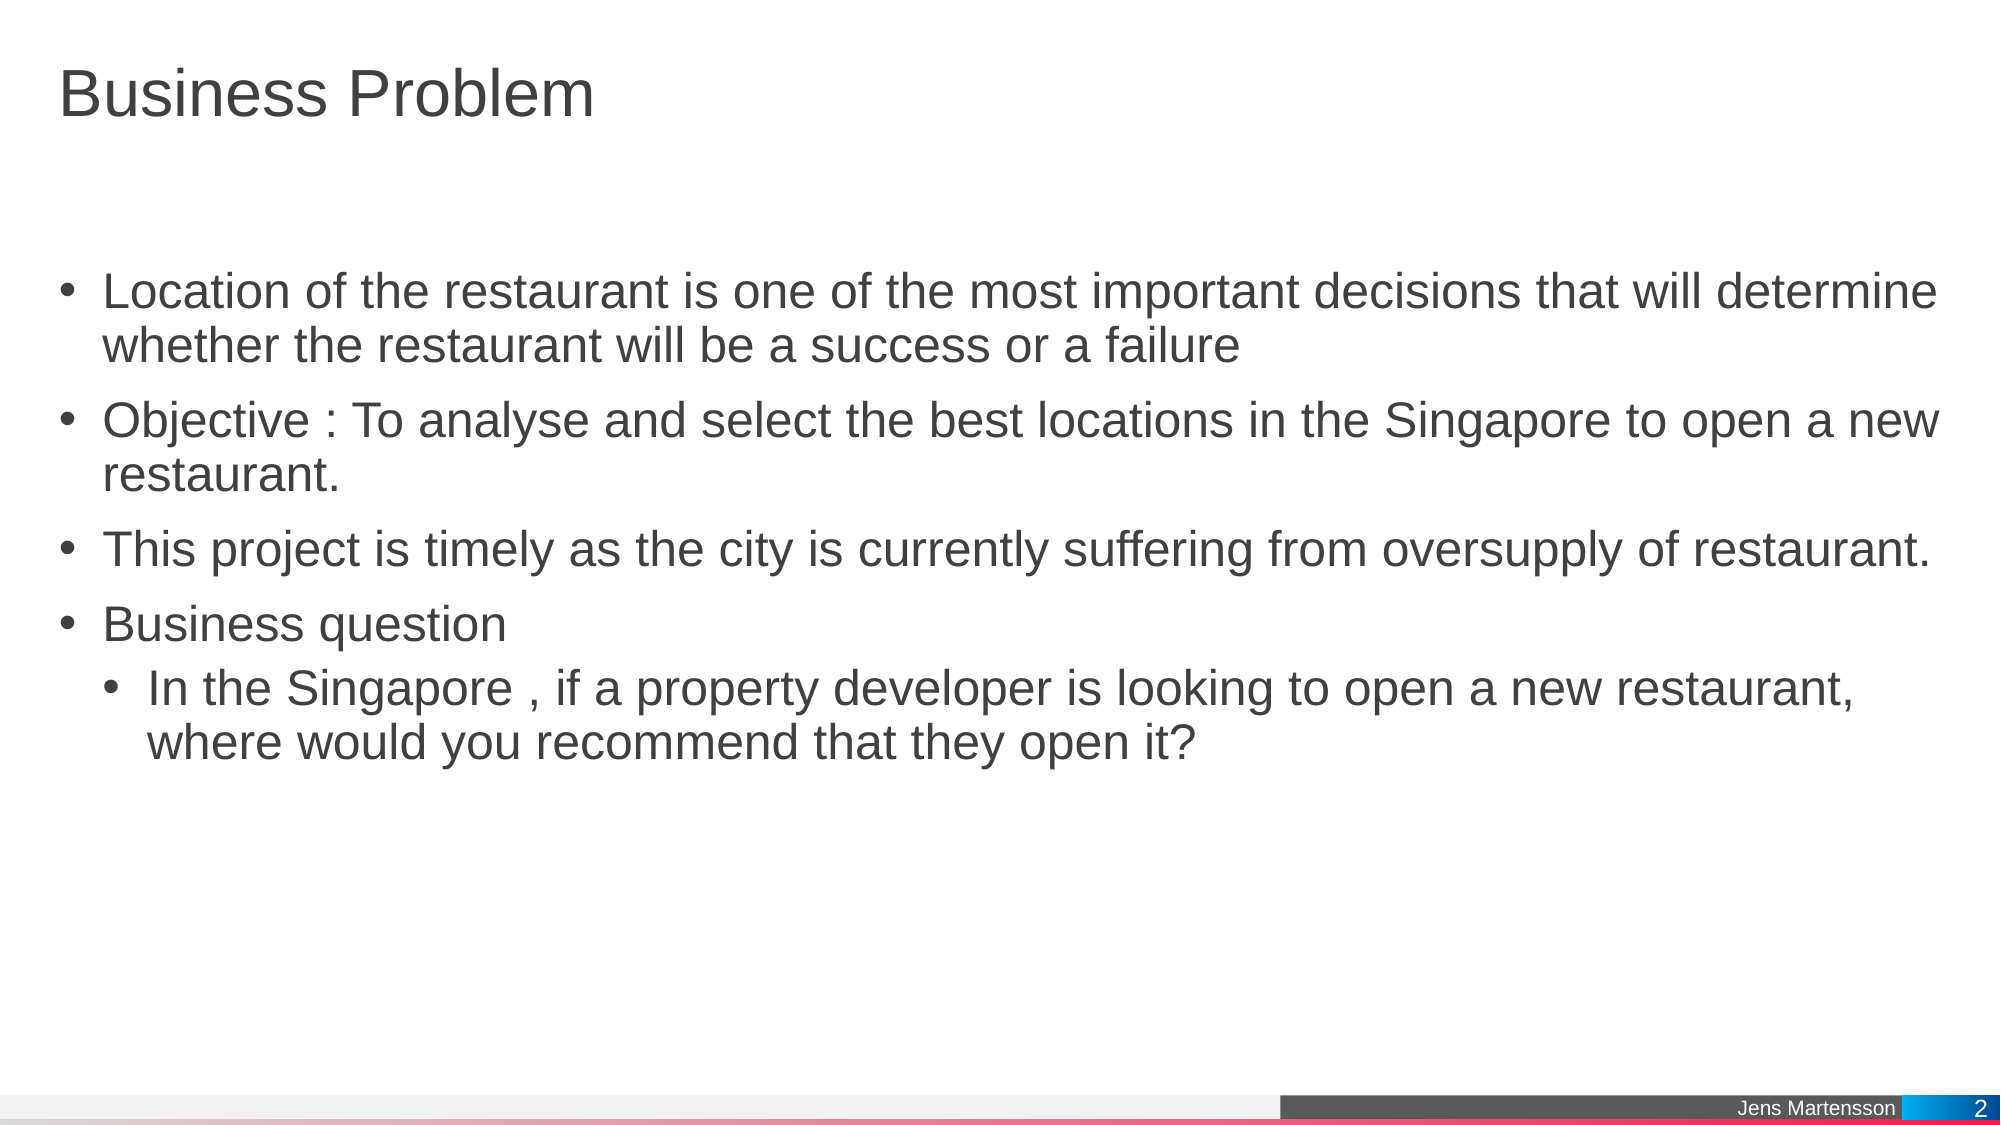

# Business Problem
Location of the restaurant is one of the most important decisions that will determine whether the restaurant will be a success or a failure
Objective : To analyse and select the best locations in the Singapore to open a new restaurant.
This project is timely as the city is currently suffering from oversupply of restaurant.
Business question
In the Singapore , if a property developer is looking to open a new restaurant, where would you recommend that they open it?
2